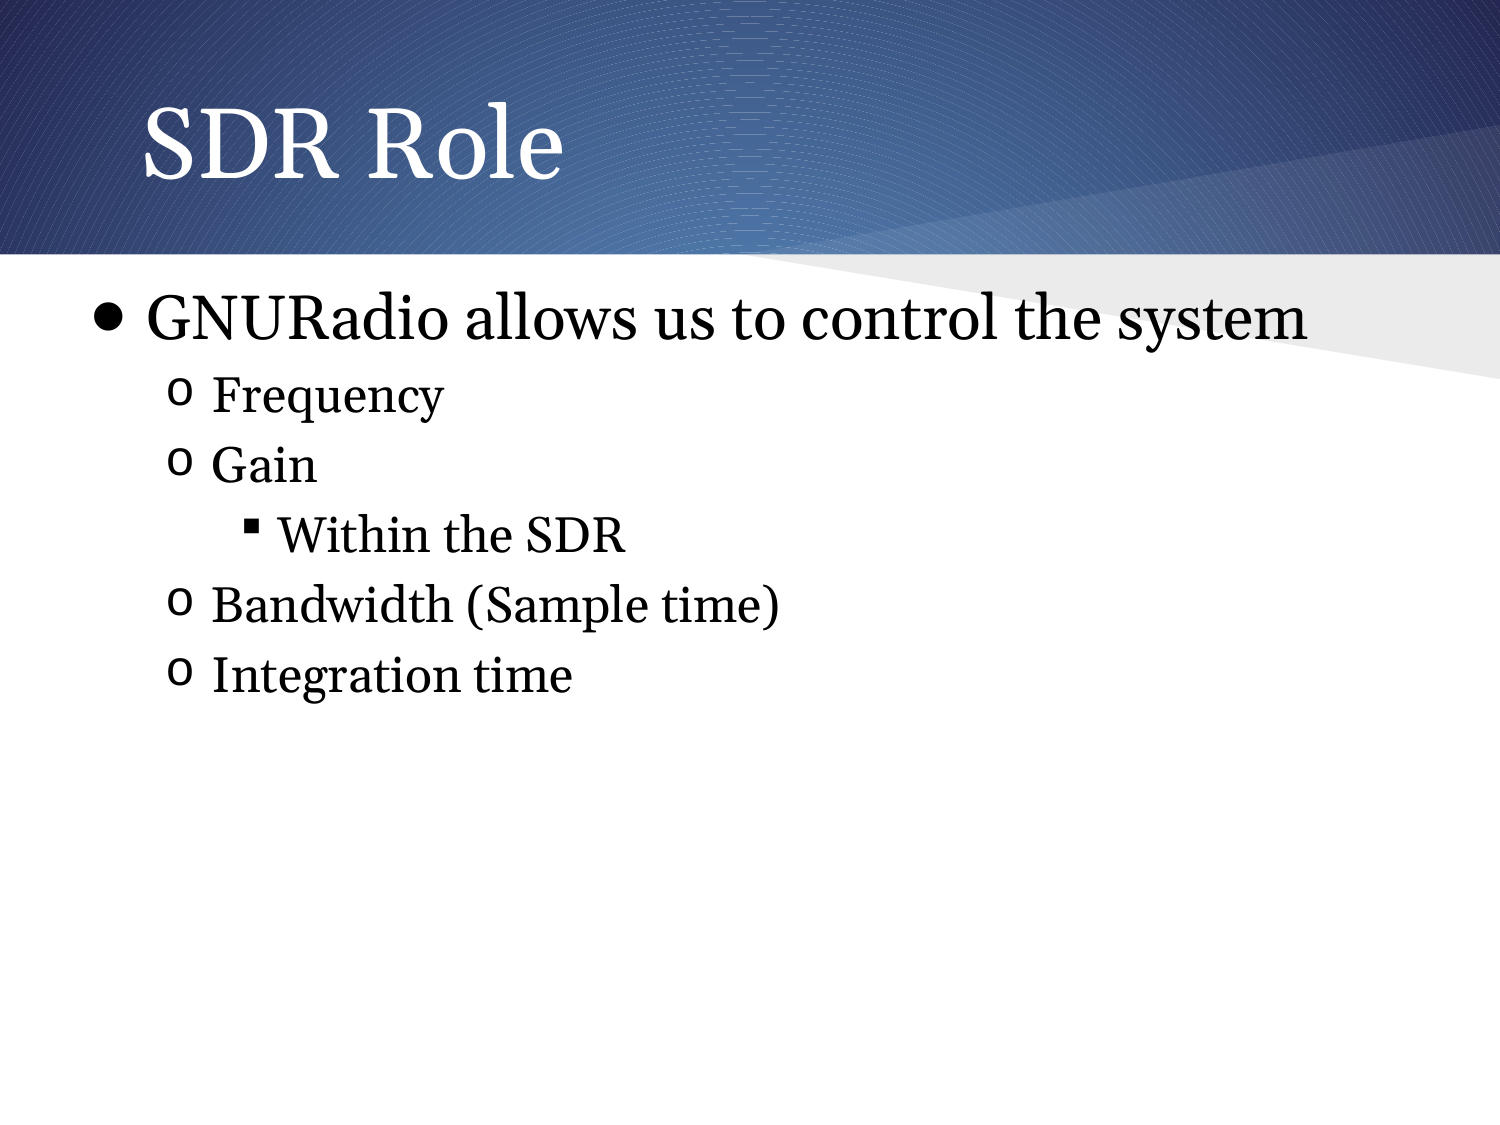

# SDR Role
GNURadio allows us to control the system
Frequency
Gain
Within the SDR
Bandwidth (Sample time)
Integration time